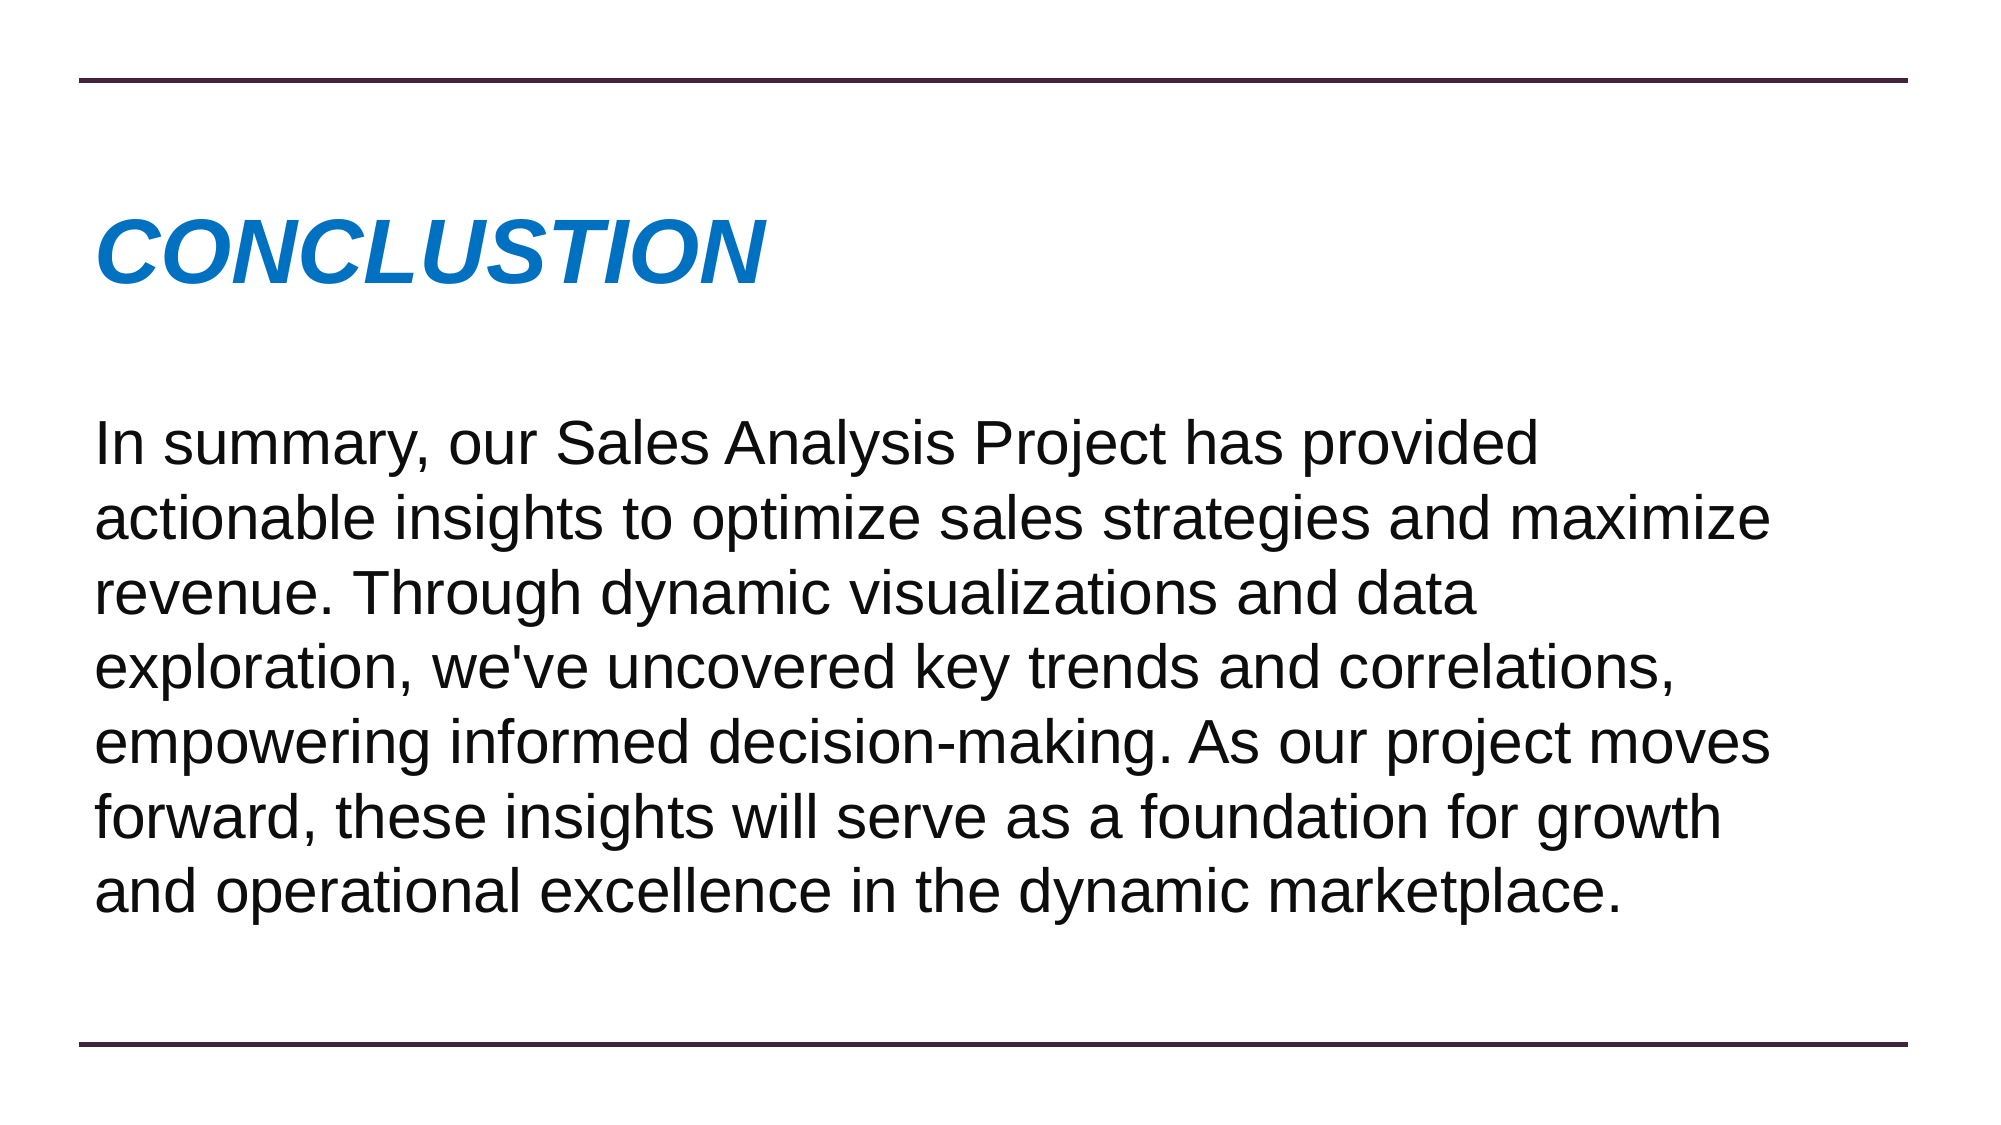

# CONCLUSTION
In summary, our Sales Analysis Project has provided actionable insights to optimize sales strategies and maximize revenue. Through dynamic visualizations and data exploration, we've uncovered key trends and correlations, empowering informed decision-making. As our project moves forward, these insights will serve as a foundation for growth and operational excellence in the dynamic marketplace.